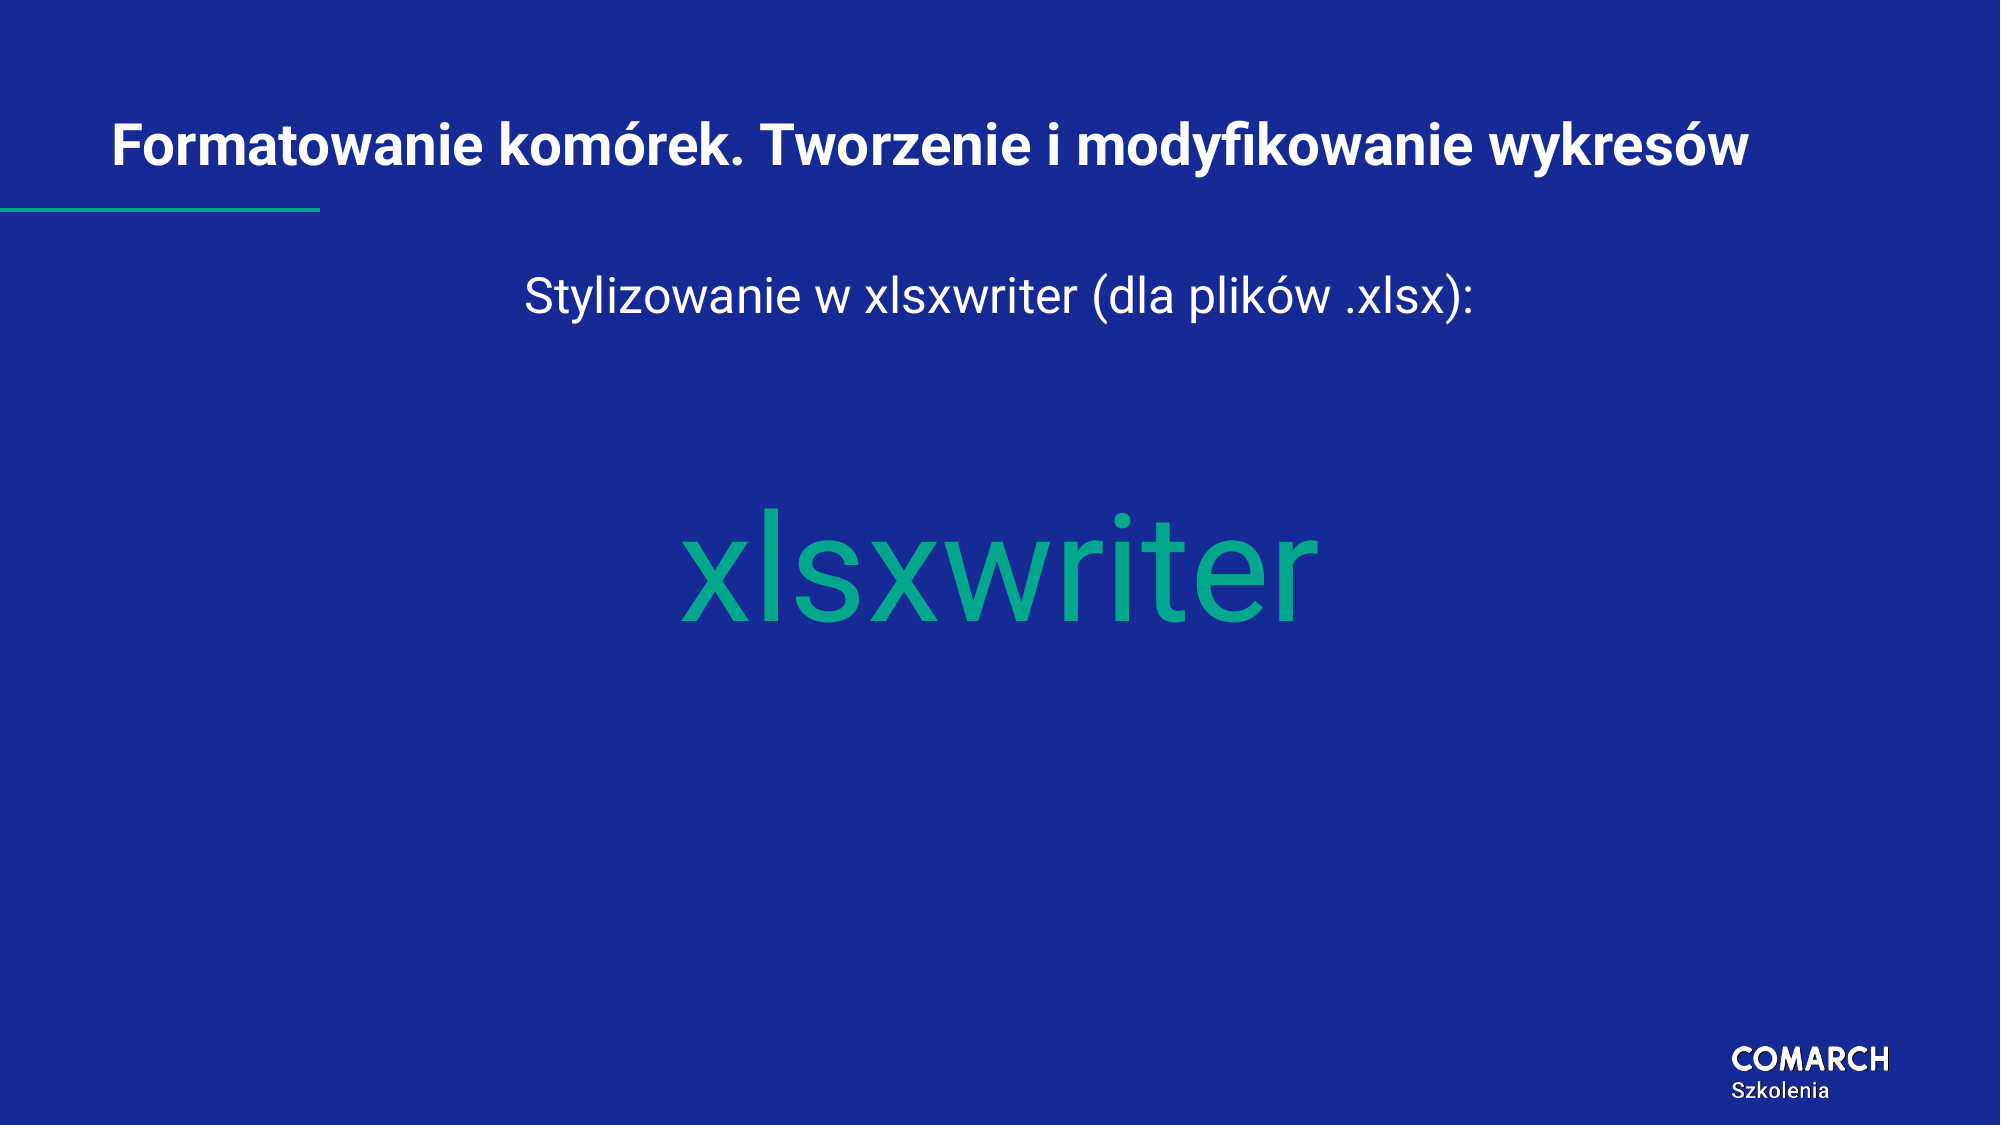

# Formatowanie komórek. Tworzenie i modyfikowanie wykresów
Stylizowanie w xlsxwriter (dla plików .xlsx):

xlsxwriter